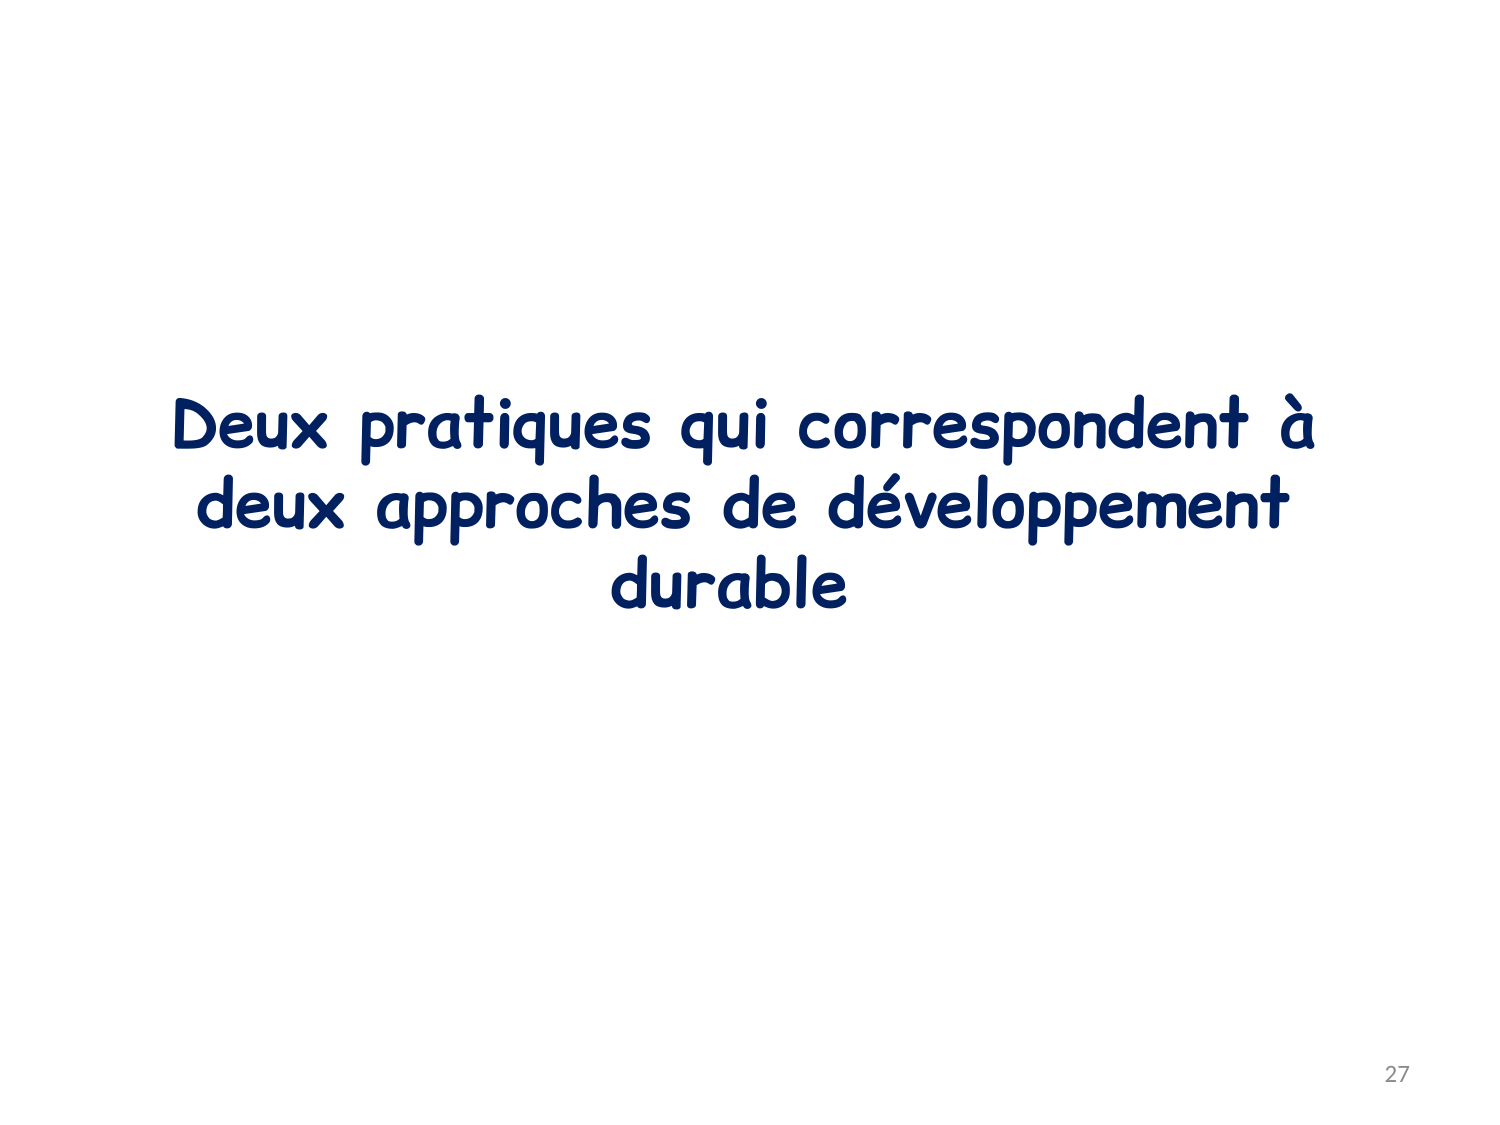

Deux pratiques qui correspondent à deux approches de développement durable
27